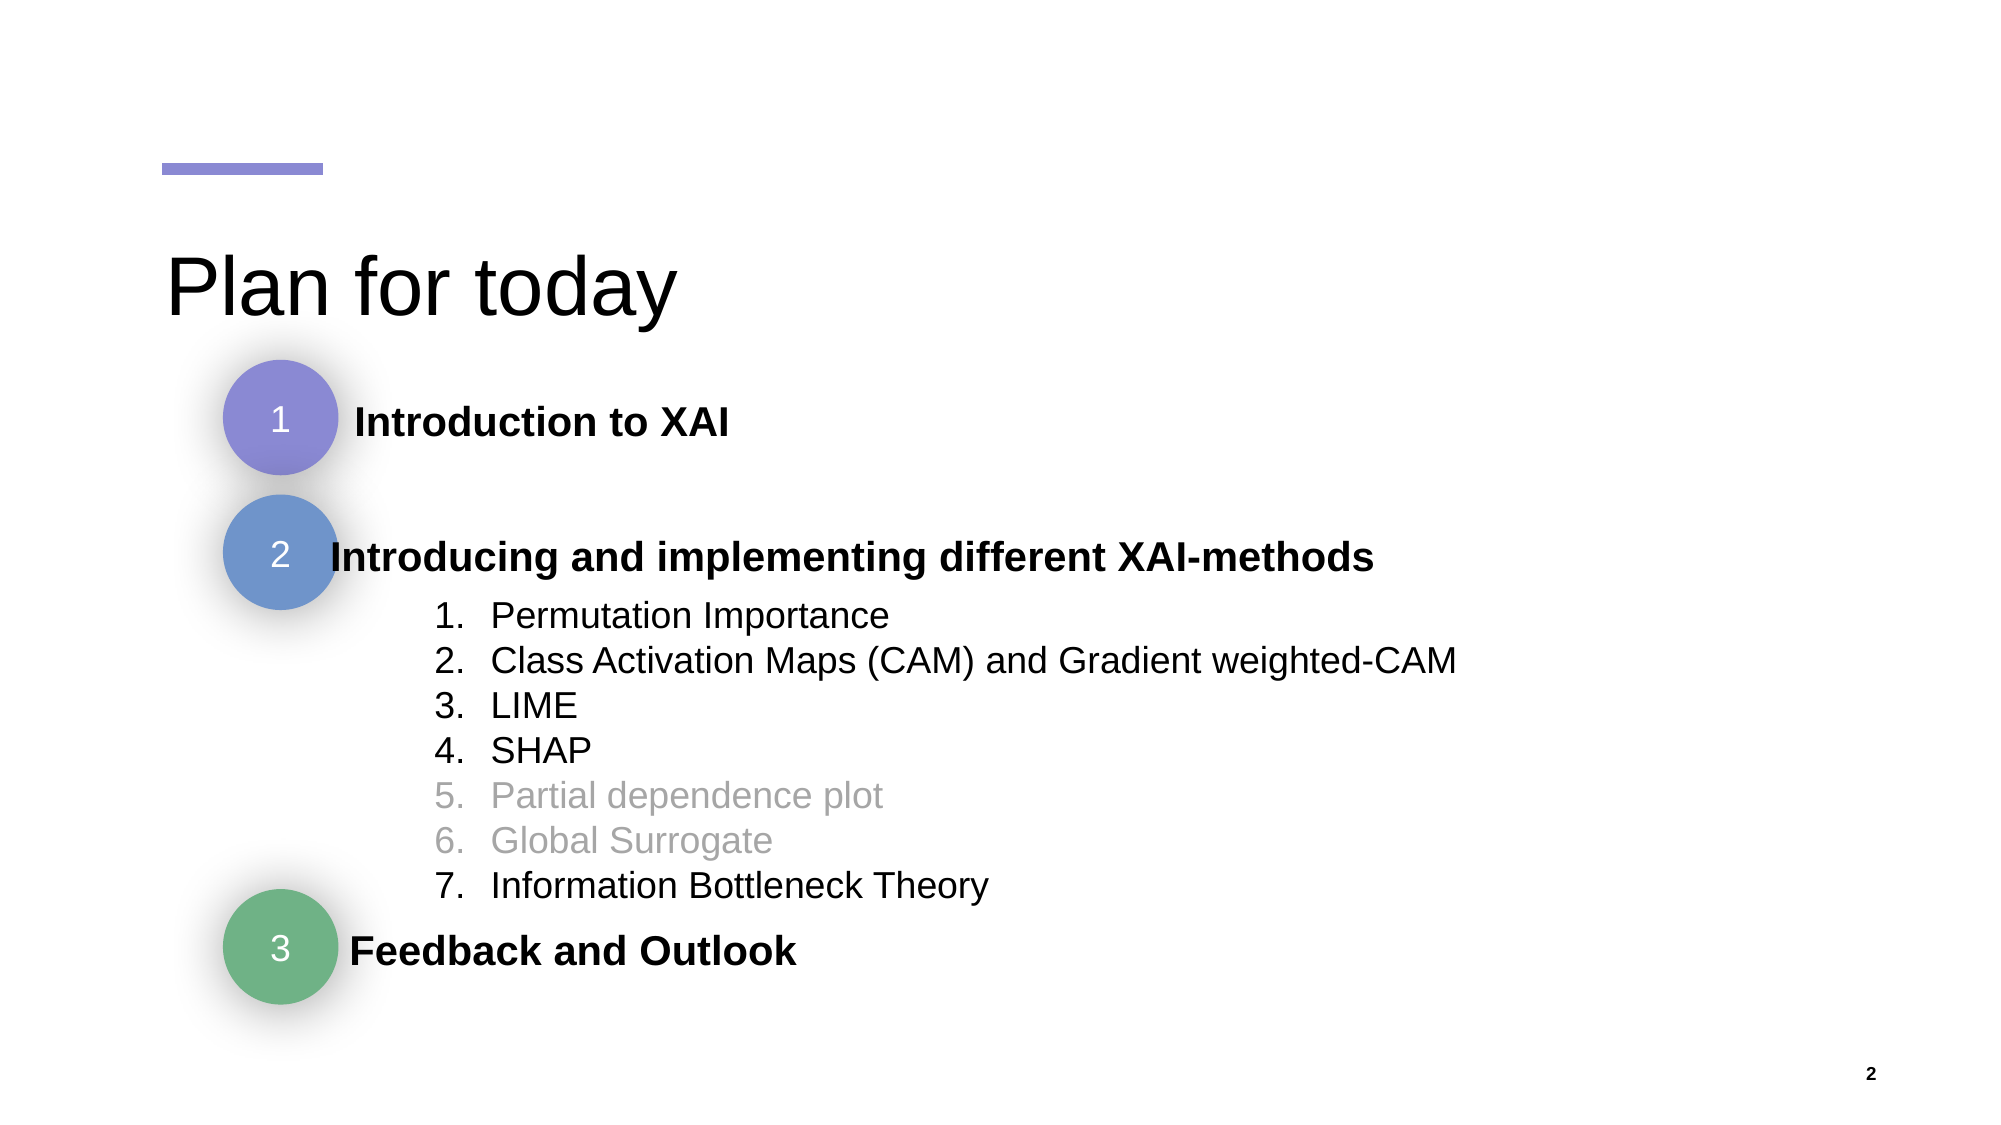

# Plan for today
1
Introduction to XAI
2
Introducing and implementing different XAI-methods
Permutation Importance
Class Activation Maps (CAM) and Gradient weighted-CAM
LIME
SHAP
Partial dependence plot
Global Surrogate
Information Bottleneck Theory
3
Feedback and Outlook
2